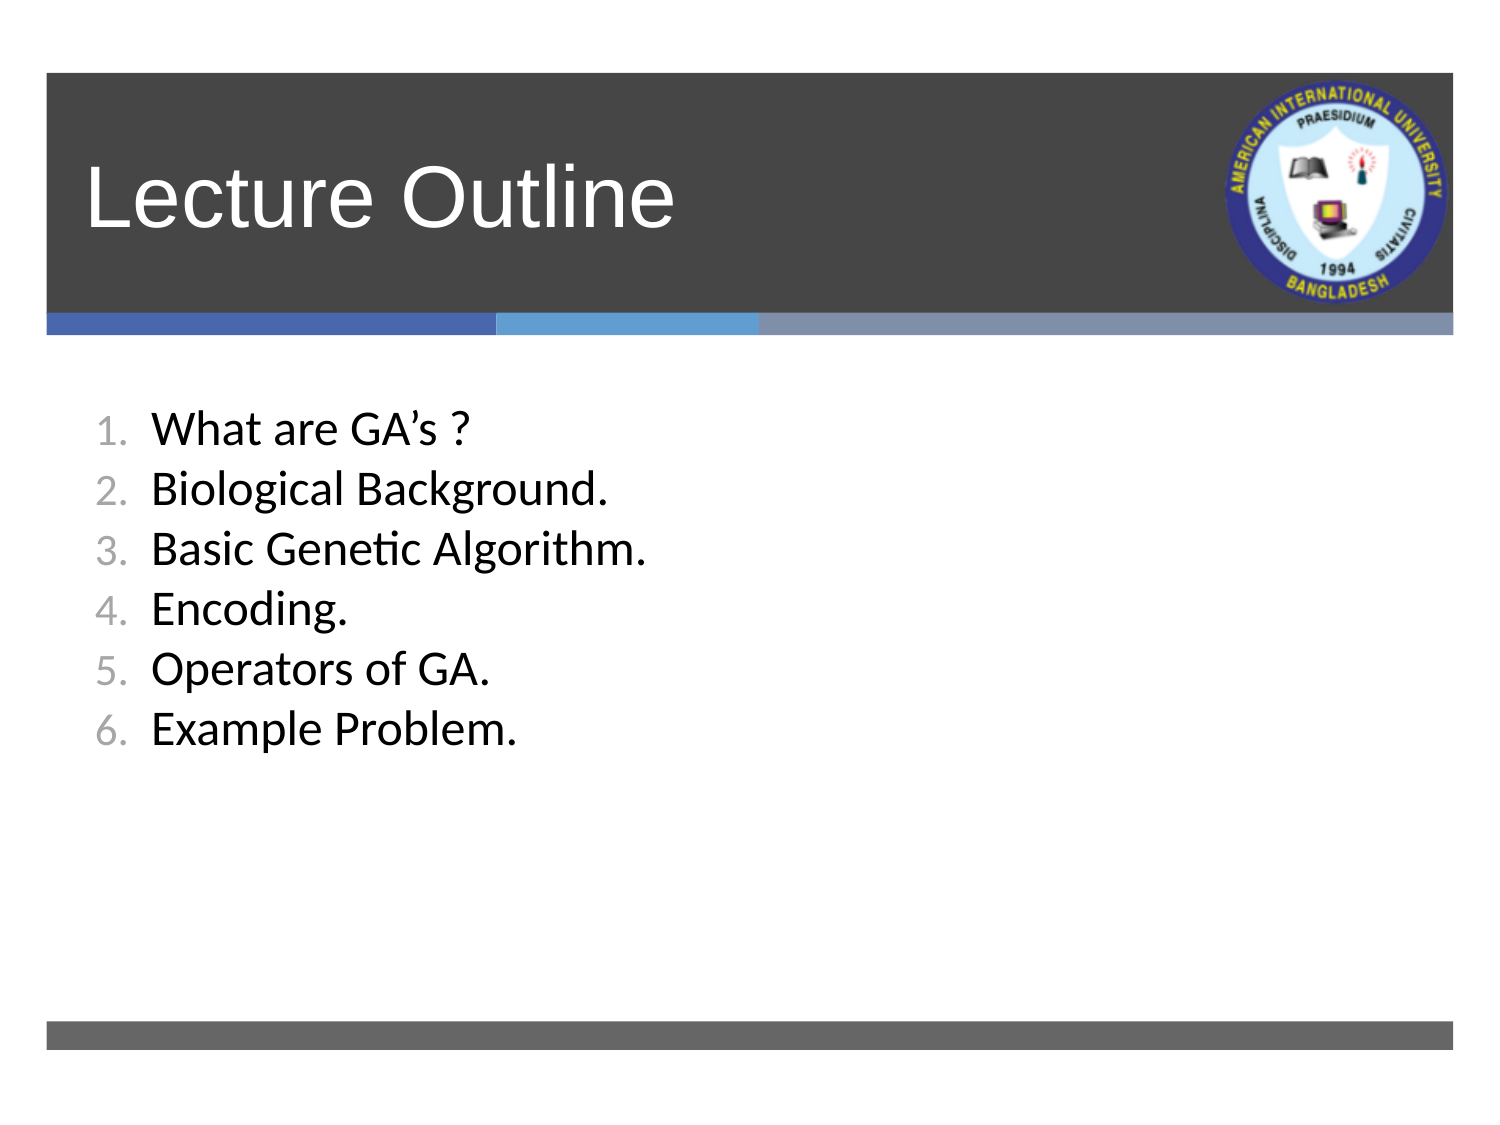

# Lecture Outline
What are GA’s ?
Biological Background.
Basic Genetic Algorithm.
Encoding.
Operators of GA.
Example Problem.